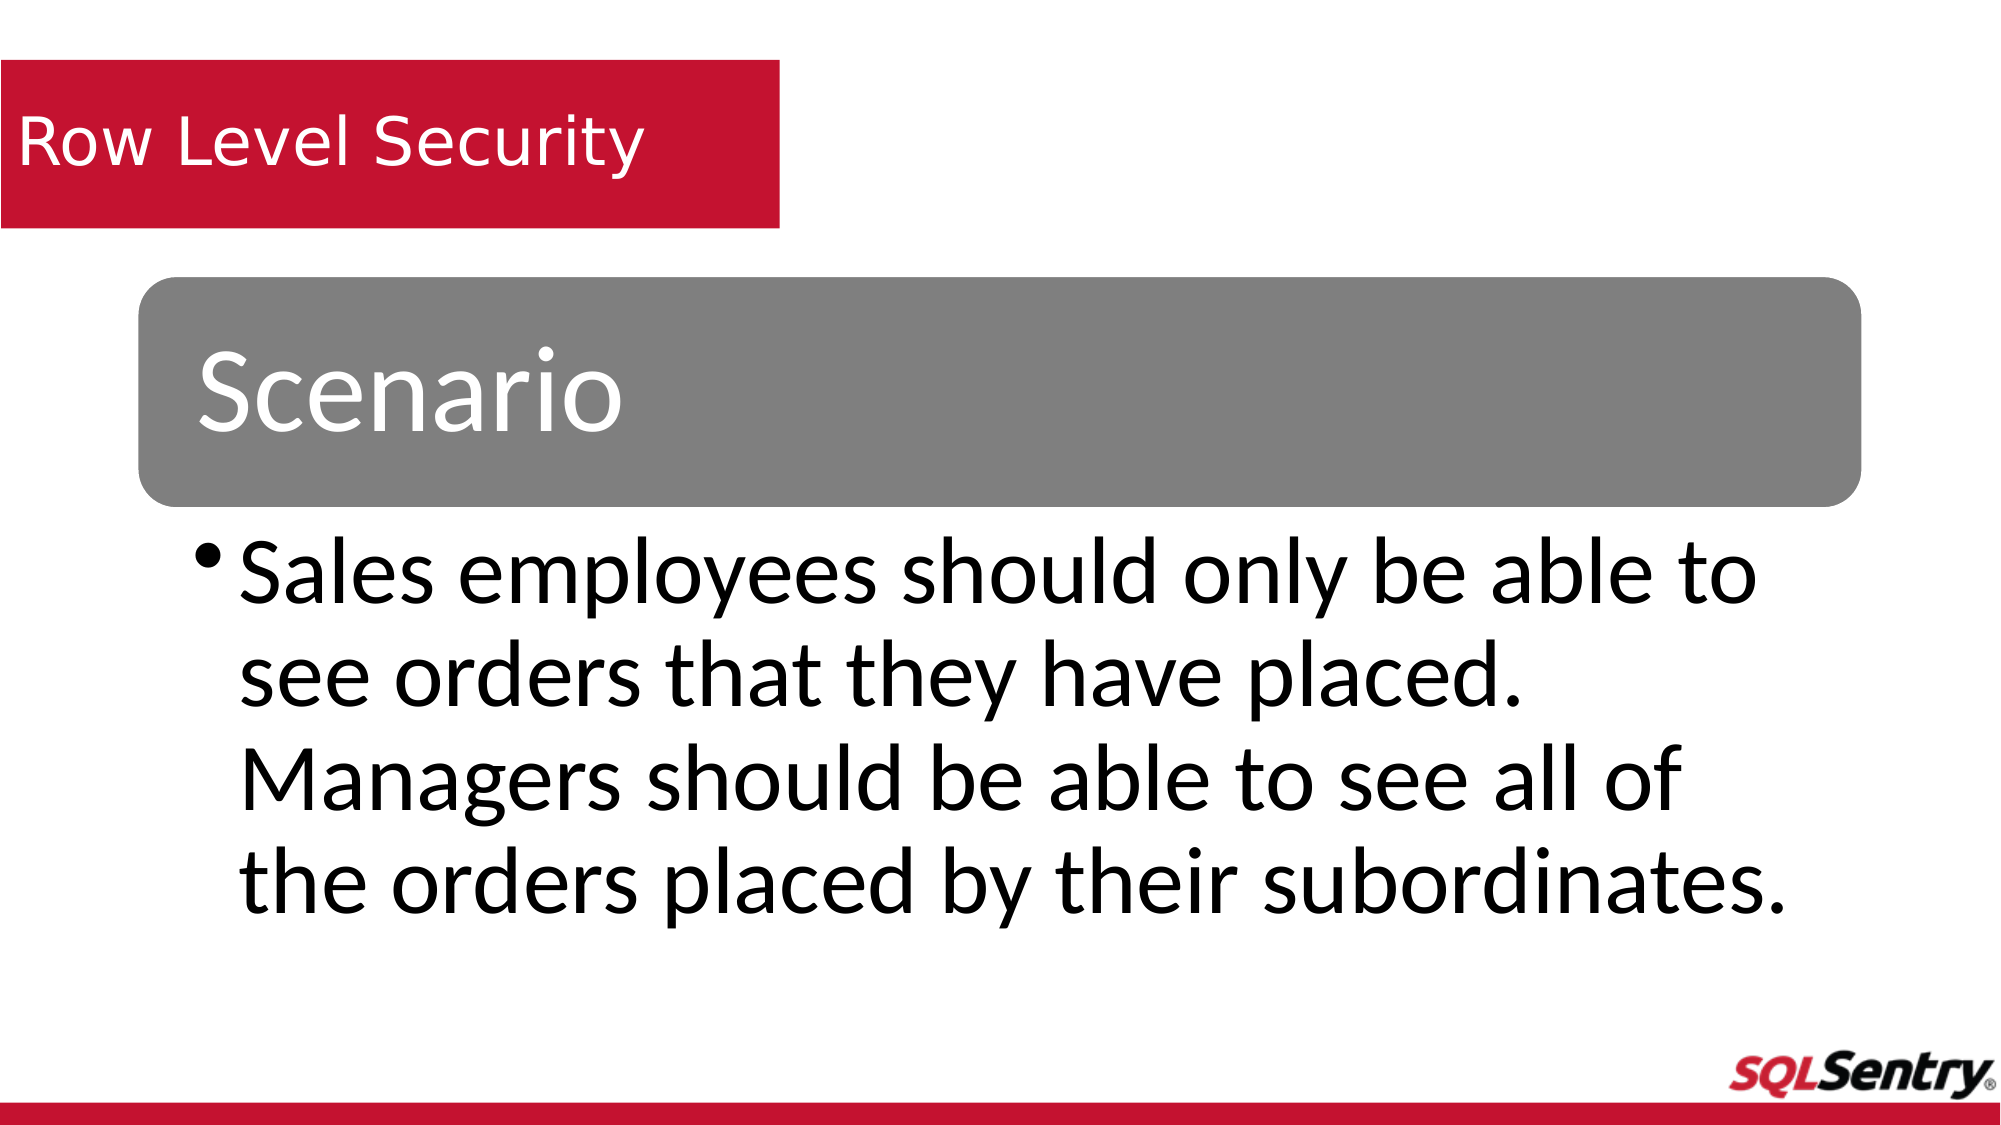

# Row Level Security
Scenario
Sales employees should only be able to see orders that they have placed. Managers should be able to see all of the orders placed by their subordinates.